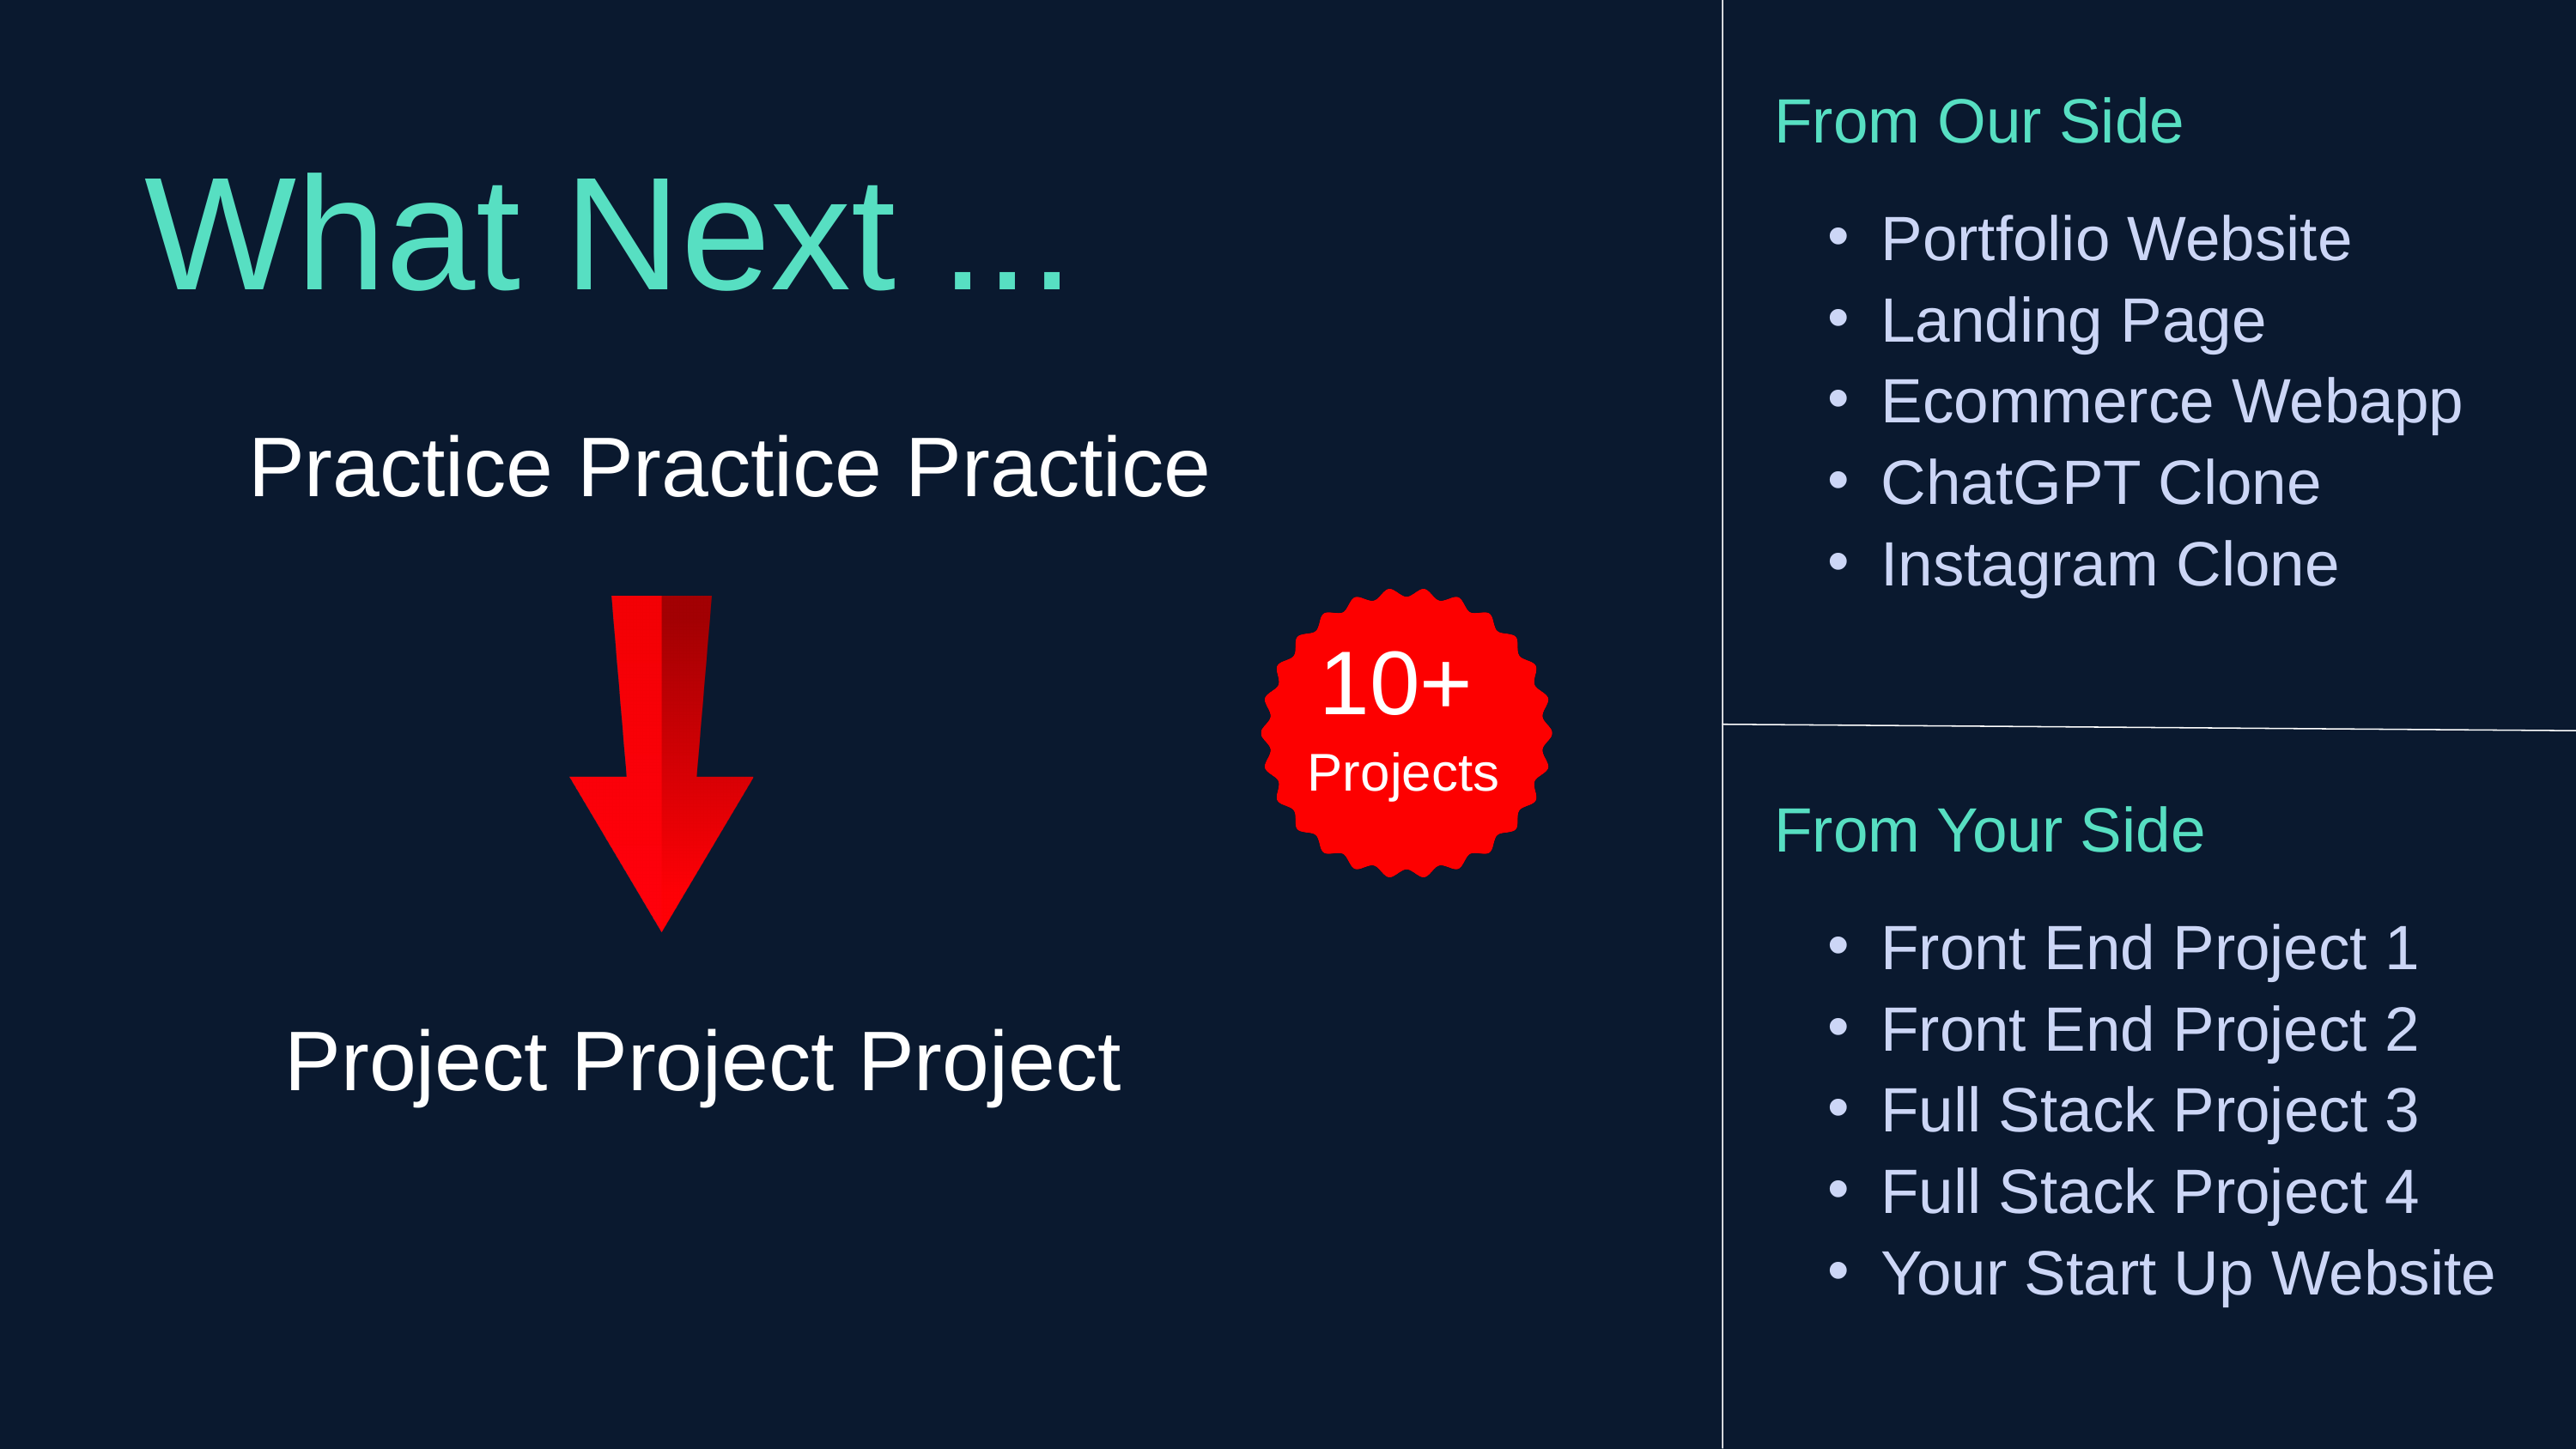

From Our Side
Portfolio Website
Landing Page
Ecommerce Webapp
ChatGPT Clone
Instagram Clone
What Next ...
Practice Practice Practice

10+
 Projects

From Your Side
Front End Project 1
Front End Project 2
Full Stack Project 3
Full Stack Project 4
Your Start Up Website
Project Project Project